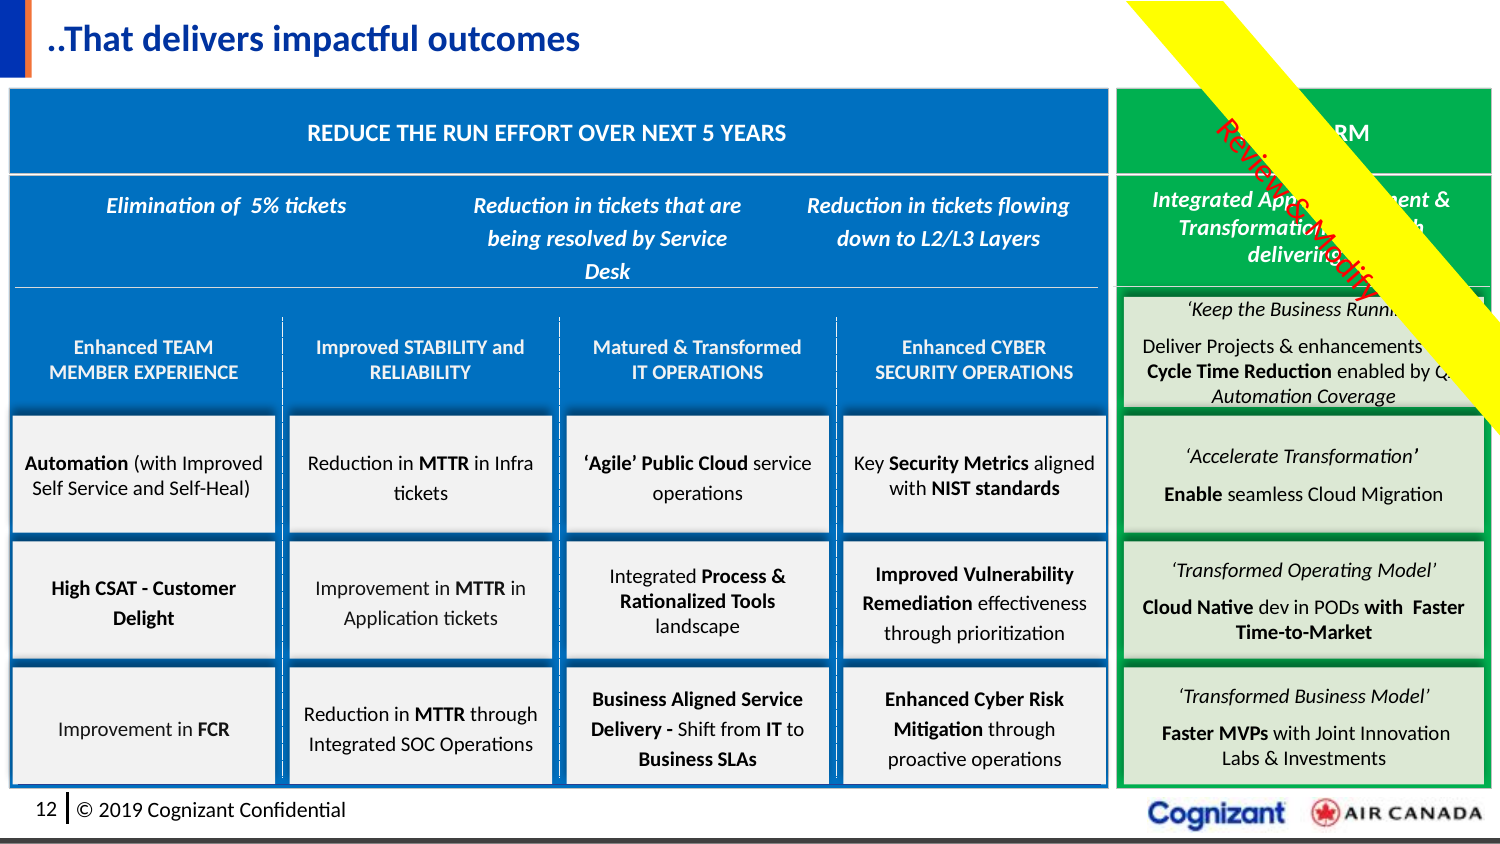

# ..That delivers impactful outcomes
Review & Modify

REDUCE THE RUN EFFORT OVER NEXT 5 YEARS
TRANSFORM

Elimination of  5% tickets
Reduction in tickets that are being resolved by Service Desk
Reduction in tickets flowing down to L2/L3 Layers
Integrated App Development & Transformation Approach delivering..
‘Keep the Business Running’
Deliver Projects & enhancements with Cycle Time Reduction enabled by QA Automation Coverage
Enhanced TEAM MEMBER EXPERIENCE
Improved STABILITY and RELIABILITY
Matured & Transformed IT OPERATIONS
Enhanced CYBER SECURITY OPERATIONS
Automation (with Improved Self Service and Self-Heal)
Reduction in MTTR in Infra tickets
‘Agile’ Public Cloud service operations
Key Security Metrics aligned with NIST standards
‘Accelerate Transformation’
Enable seamless Cloud Migration
High CSAT - Customer Delight
Improvement in MTTR in Application tickets
Integrated Process & Rationalized Tools landscape
Improved Vulnerability Remediation effectiveness through prioritization
‘Transformed Operating Model’
Cloud Native dev in PODs with  Faster Time-to-Market
Improvement in FCR
Reduction in MTTR through Integrated SOC Operations
Business Aligned Service Delivery - Shift from IT to Business SLAs
Enhanced Cyber Risk Mitigation through proactive operations
‘Transformed Business Model’
 Faster MVPs with Joint Innovation Labs & Investments